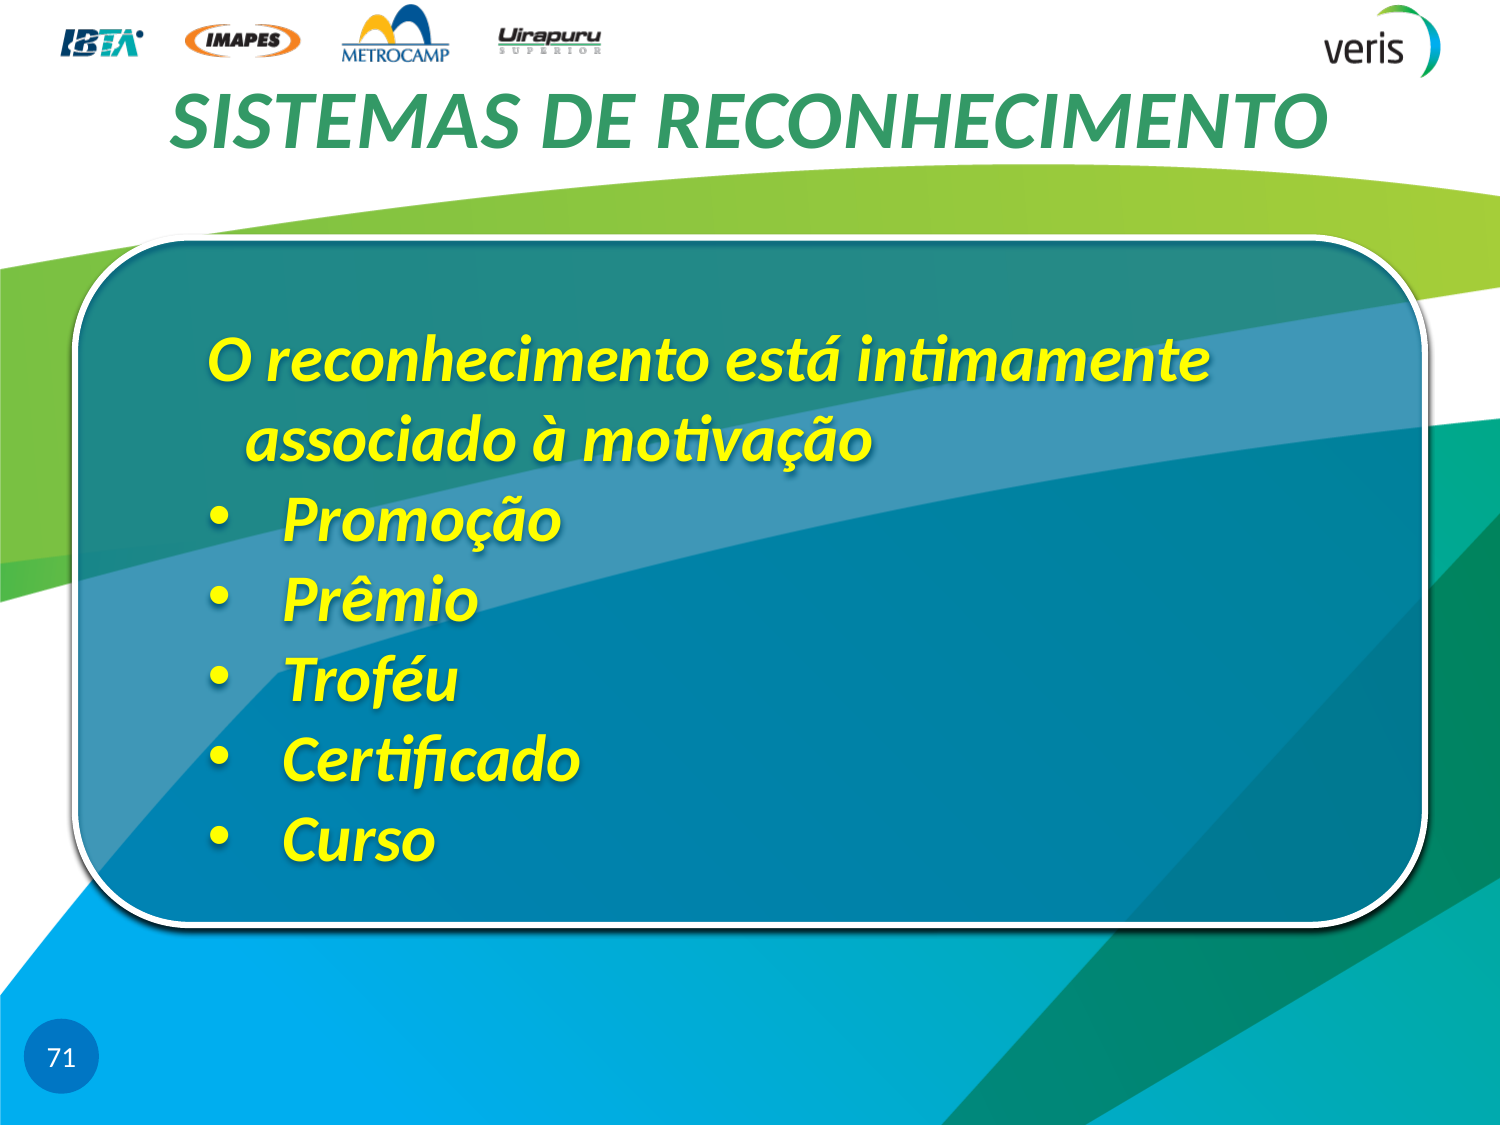

# SISTEMAS DE RECONHECIMENTO

O reconhecimento está intimamente associado à motivação
Promoção
Prêmio
Troféu
Certificado
Curso
71